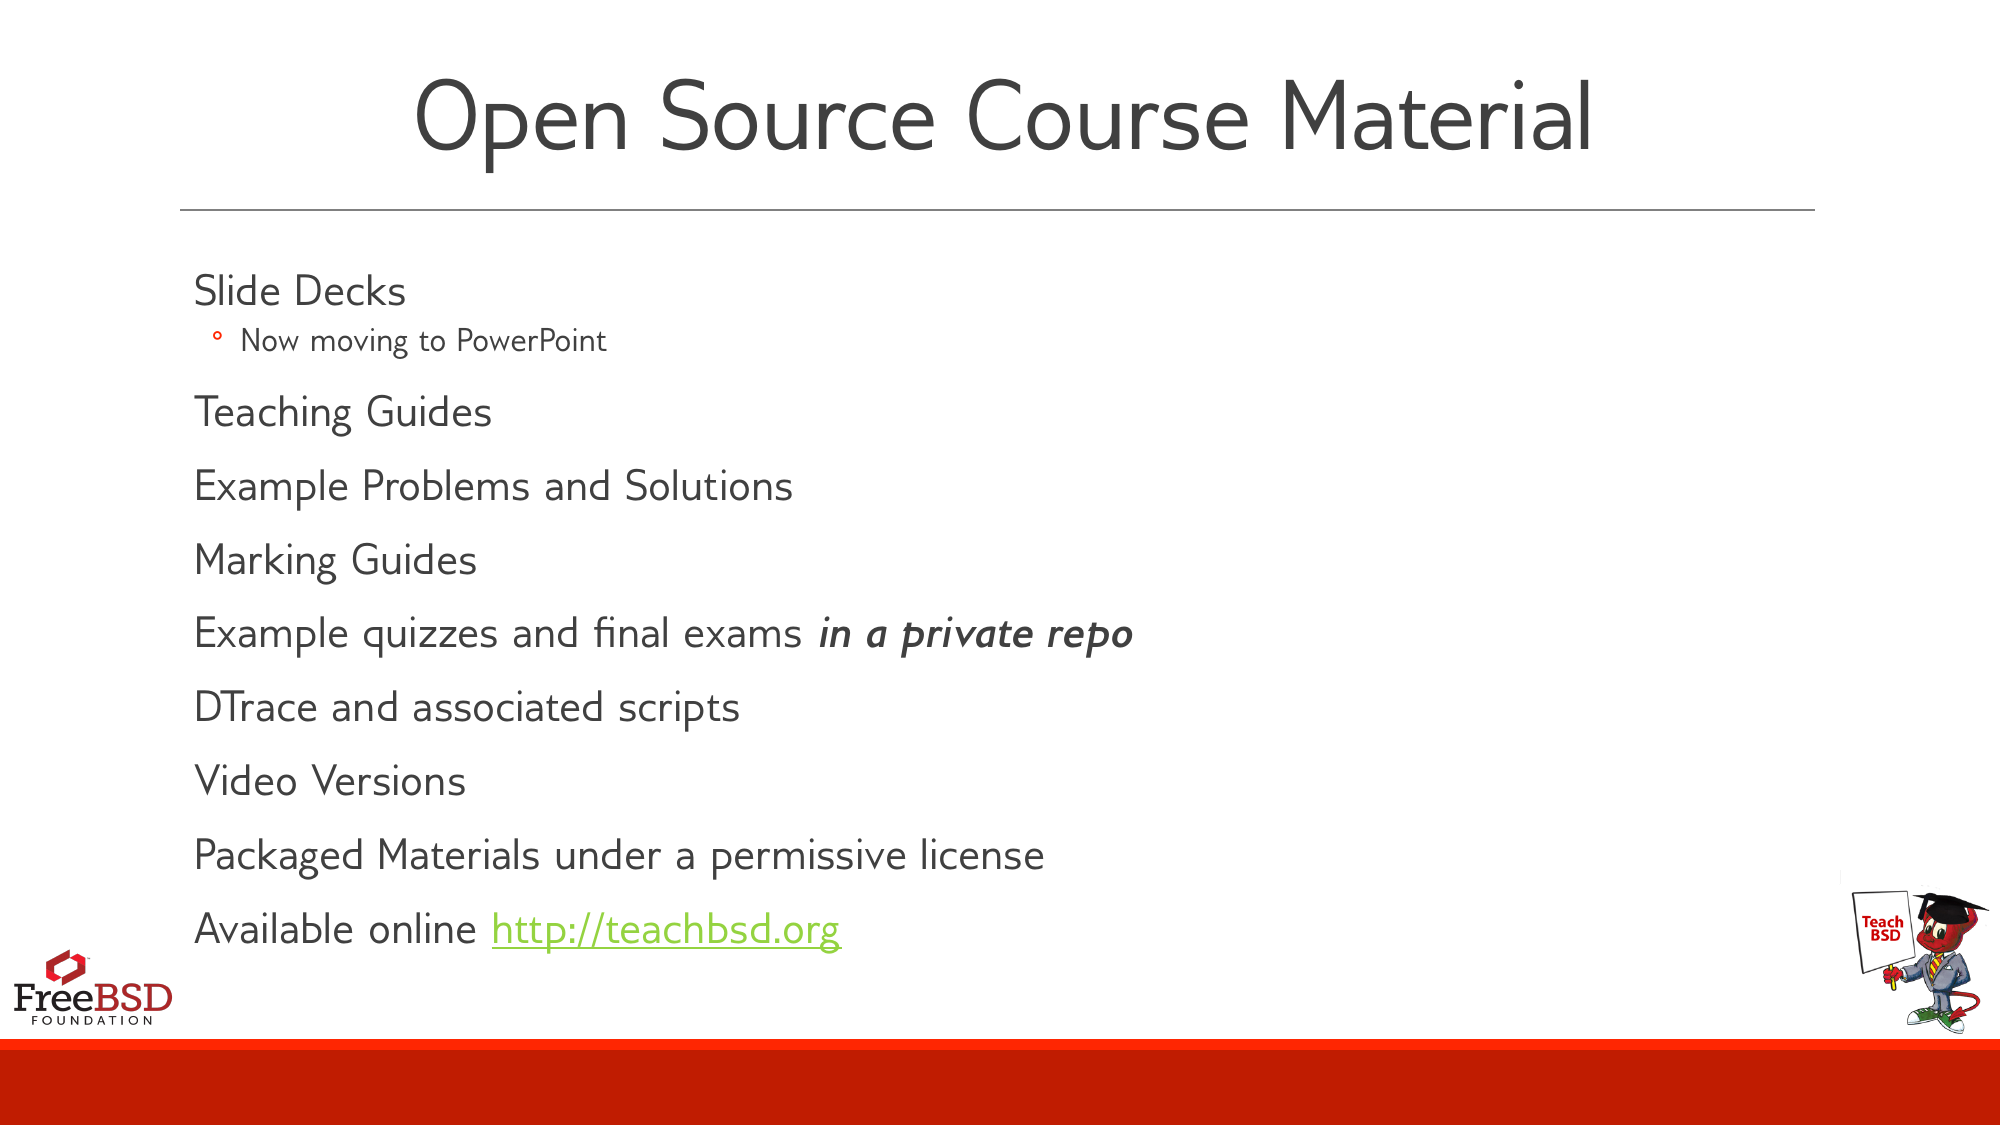

# Open Source Course Material
Slide Decks
Now moving to PowerPoint
Teaching Guides
Example Problems and Solutions
Marking Guides
Example quizzes and final exams in a private repo
DTrace and associated scripts
Video Versions
Packaged Materials under a permissive license
Available online http://teachbsd.org